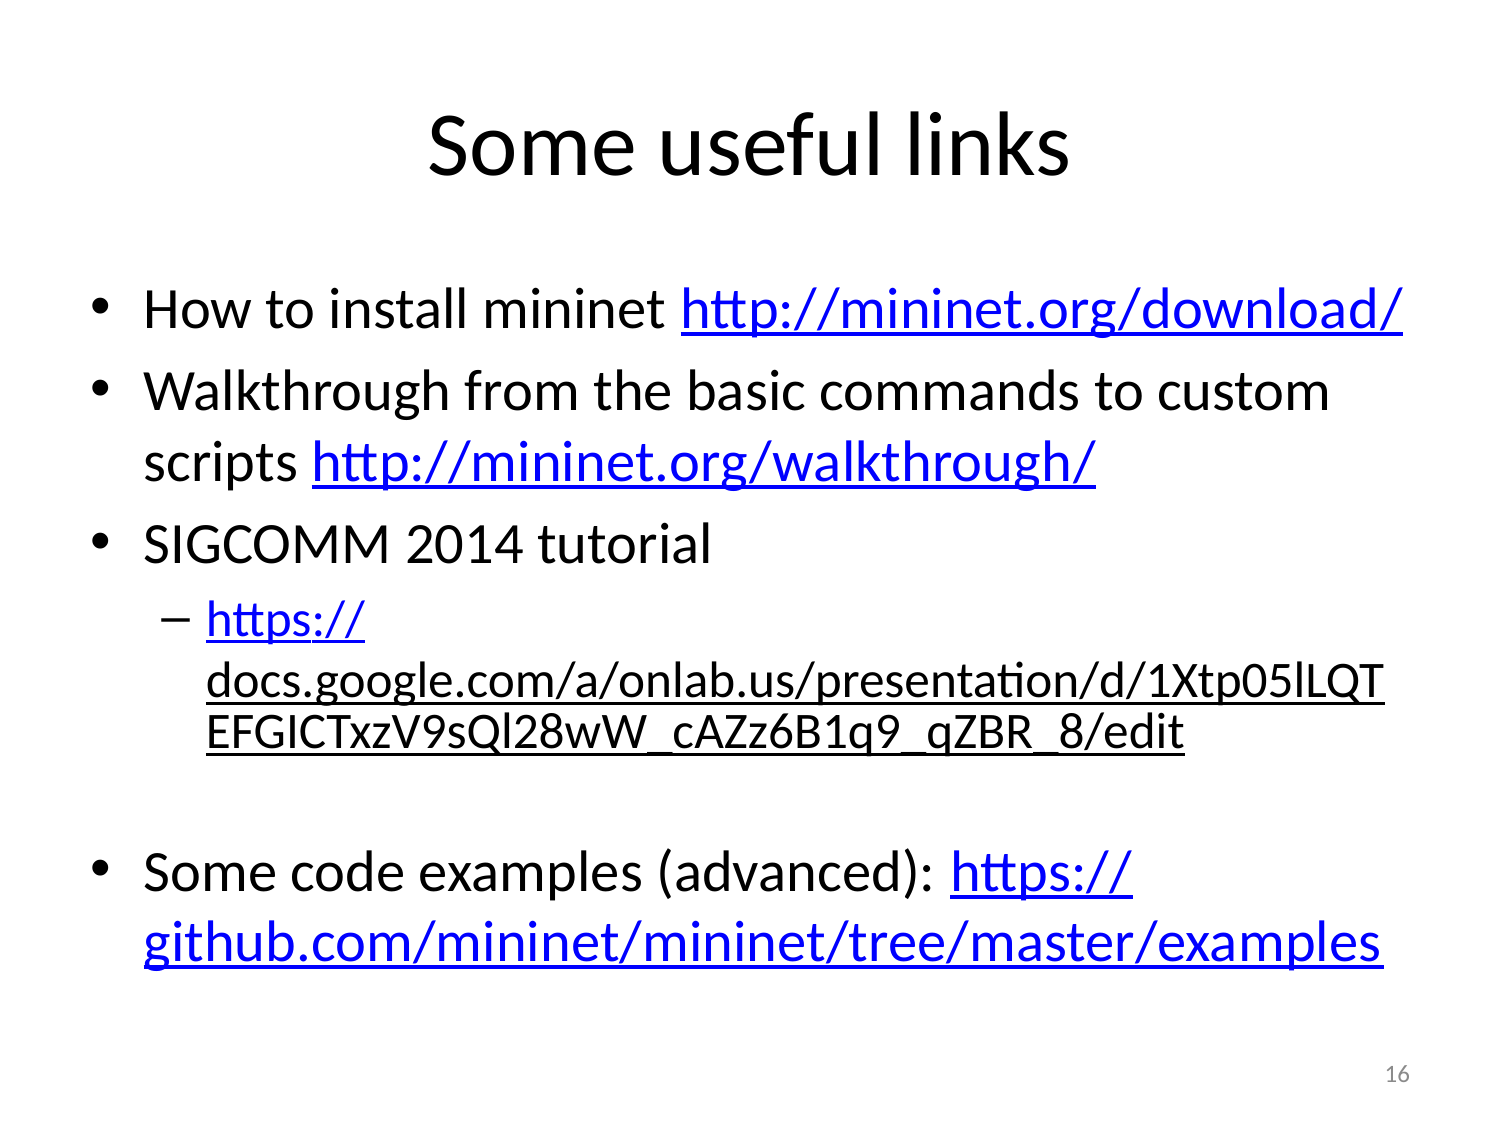

# Some useful links
How to install mininet http://mininet.org/download/
Walkthrough from the basic commands to custom scripts http://mininet.org/walkthrough/
SIGCOMM 2014 tutorial
https://docs.google.com/a/onlab.us/presentation/d/1Xtp05lLQTEFGICTxzV9sQl28wW_cAZz6B1q9_qZBR_8/edit
Some code examples (advanced): https://github.com/mininet/mininet/tree/master/examples

16